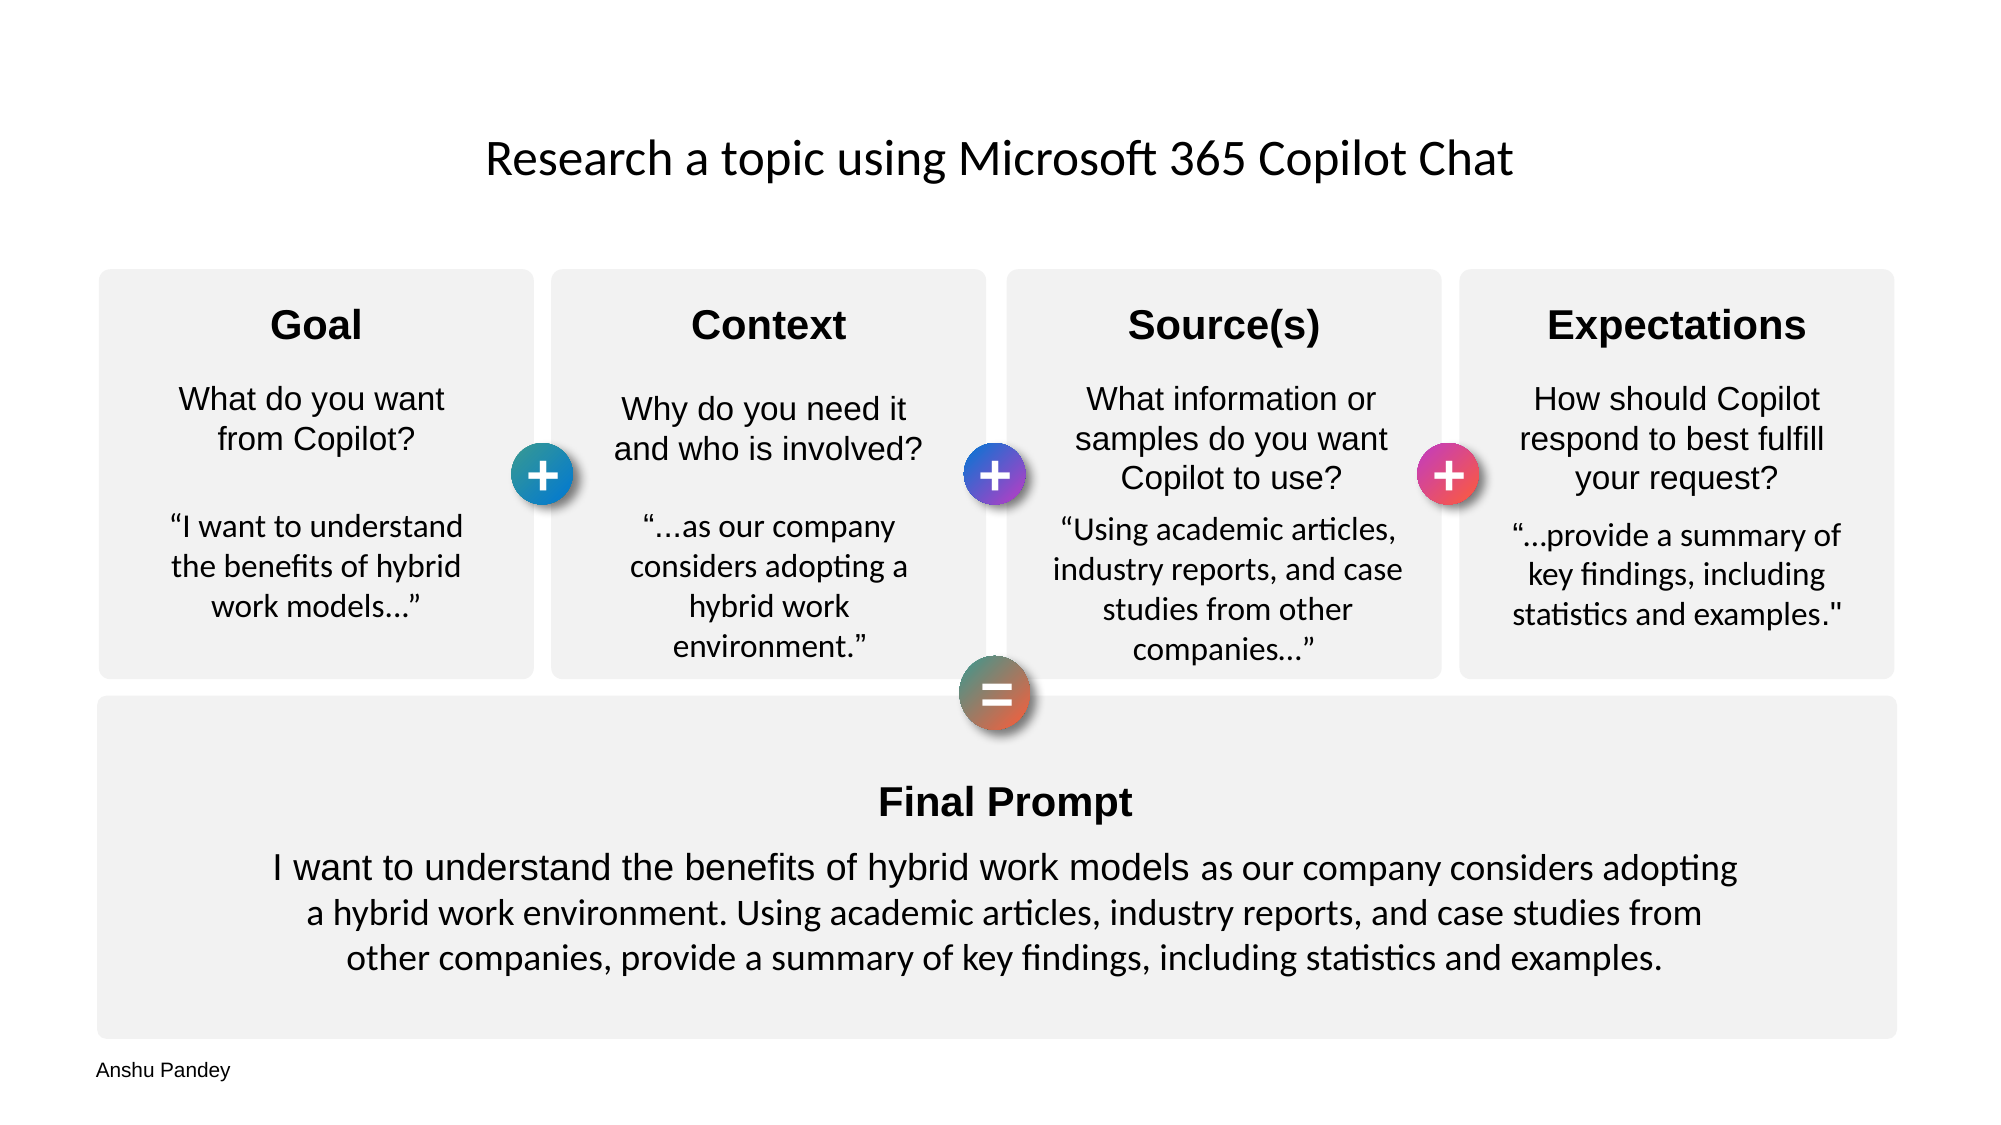

# Research a topic using Microsoft 365 Copilot Chat

Goal
Context
Source(s)
Expectations
What do you want
from Copilot?
What information or samples do you want Copilot to use?
How should Copilot respond to best fulfill
your request?
Why do you need it
and who is involved?
+

+

+

“I want to understand the benefits of hybrid work models...”
“...as our company considers adopting a hybrid work environment.”
“Using academic articles, industry reports, and case studies from other companies…”
“…provide a summary of key findings, including statistics and examples."

=
Final Prompt
I want to understand the benefits of hybrid work models as our company considers adopting a hybrid work environment. Using academic articles, industry reports, and case studies from other companies, provide a summary of key findings, including statistics and examples.
Anshu Pandey